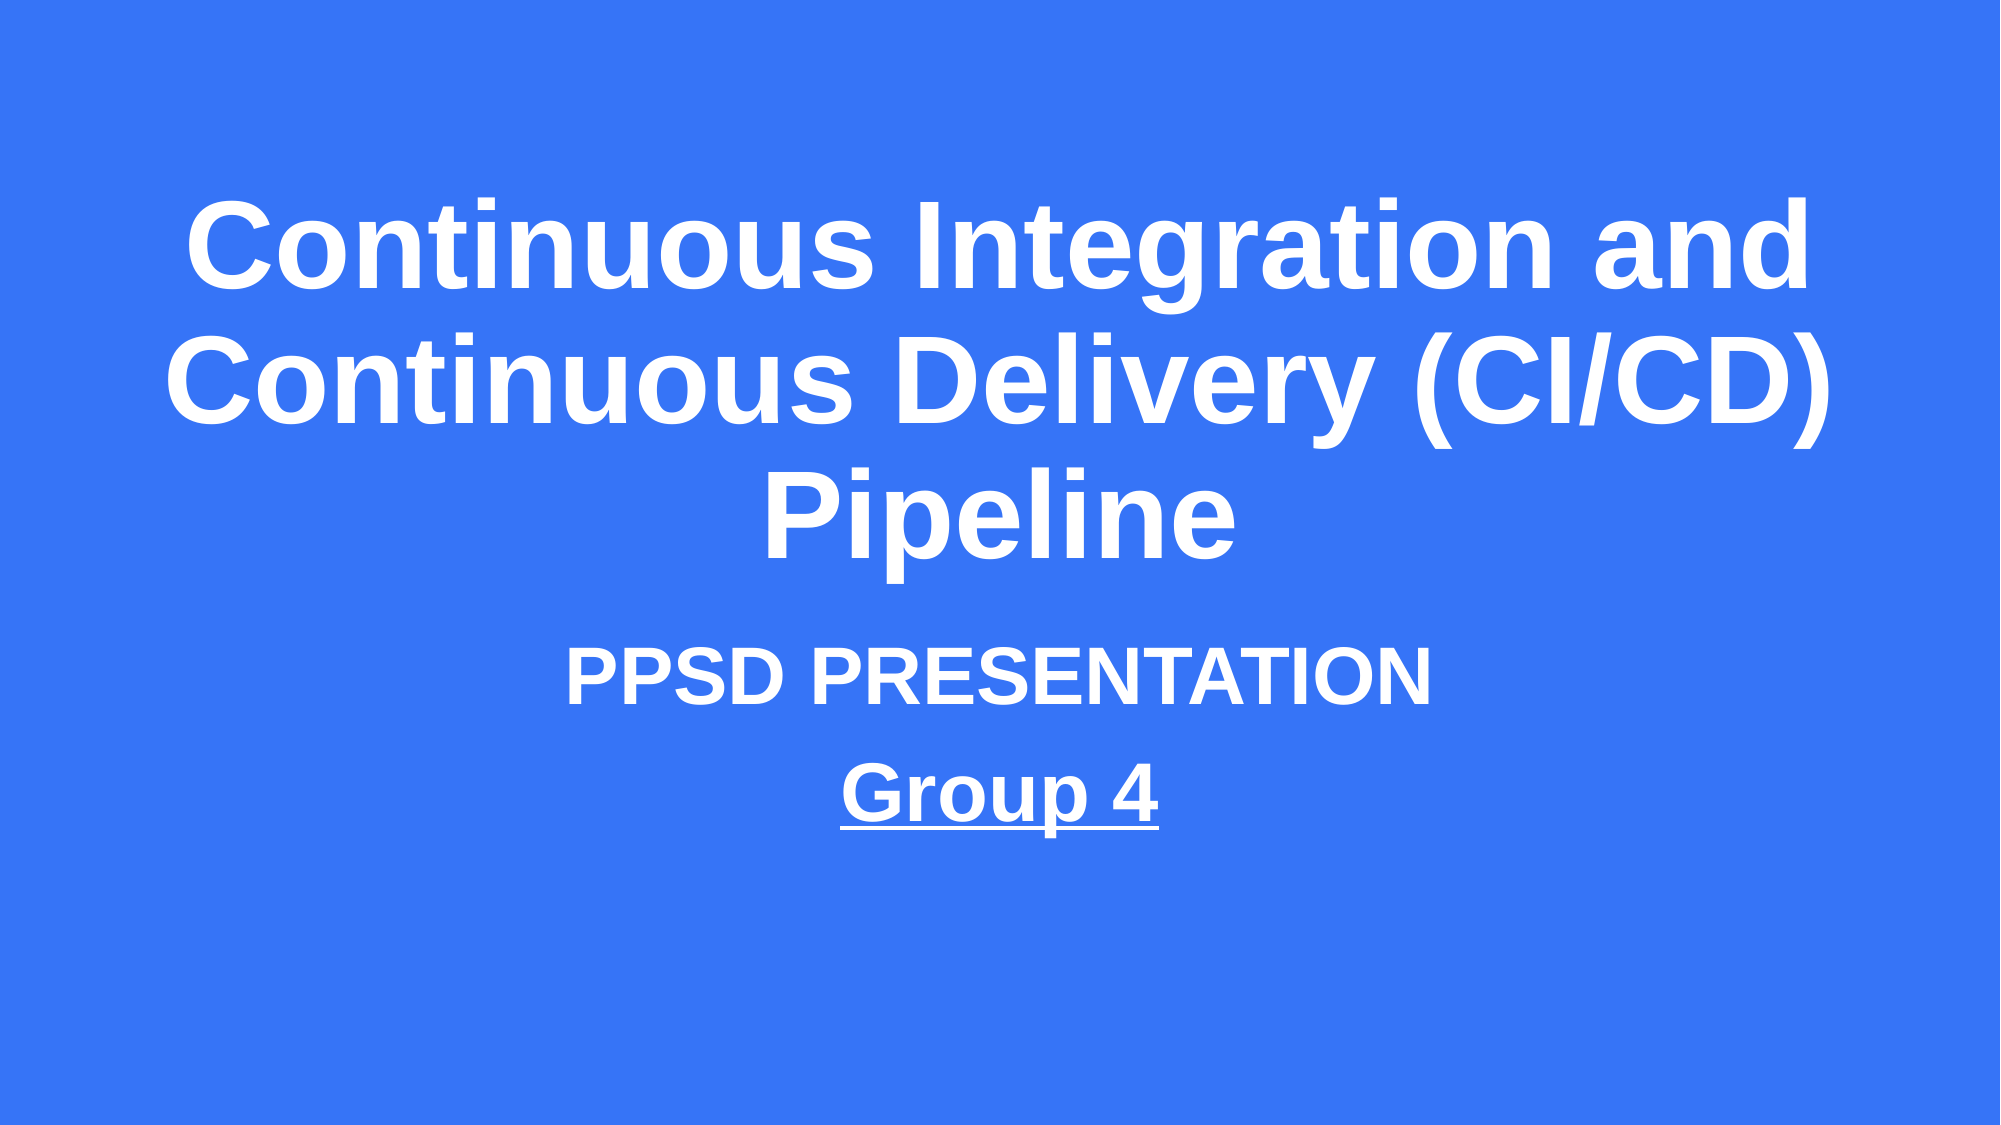

# Continuous Integration and Continuous Delivery (CI/CD) Pipeline
PPSD PRESENTATION
Group 4